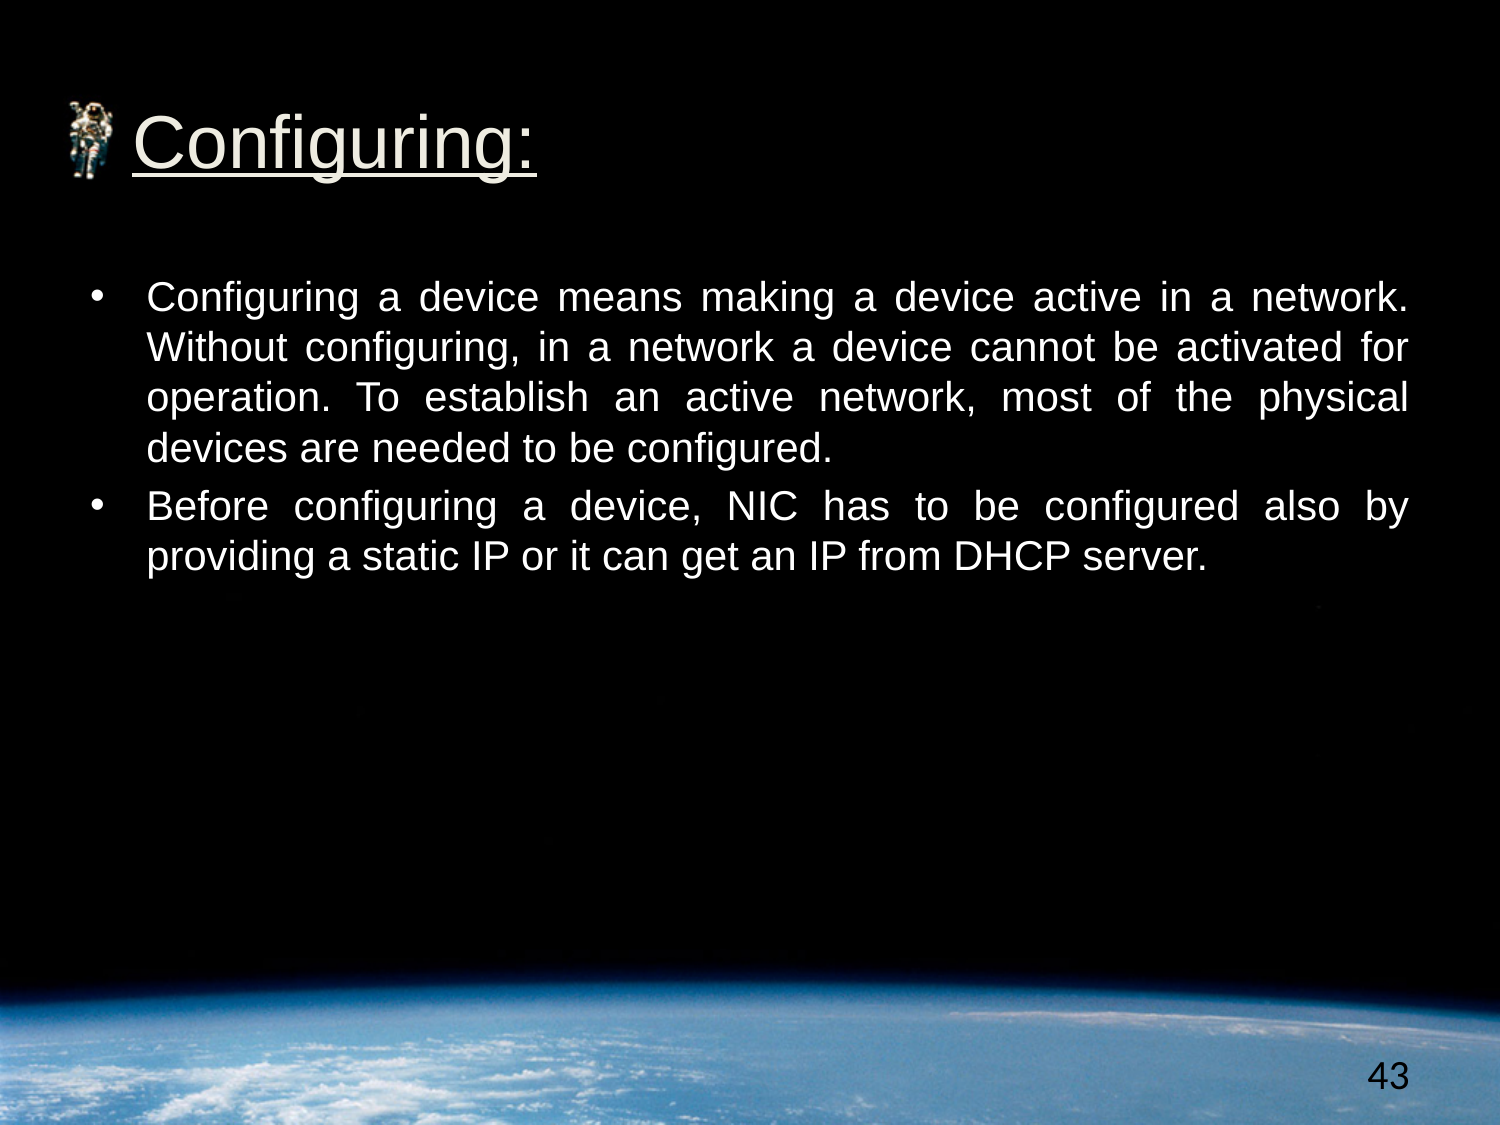

# Configuring:
Configuring a device means making a device active in a network. Without configuring, in a network a device cannot be activated for operation. To establish an active network, most of the physical devices are needed to be configured.
Before configuring a device, NIC has to be configured also by providing a static IP or it can get an IP from DHCP server.
43